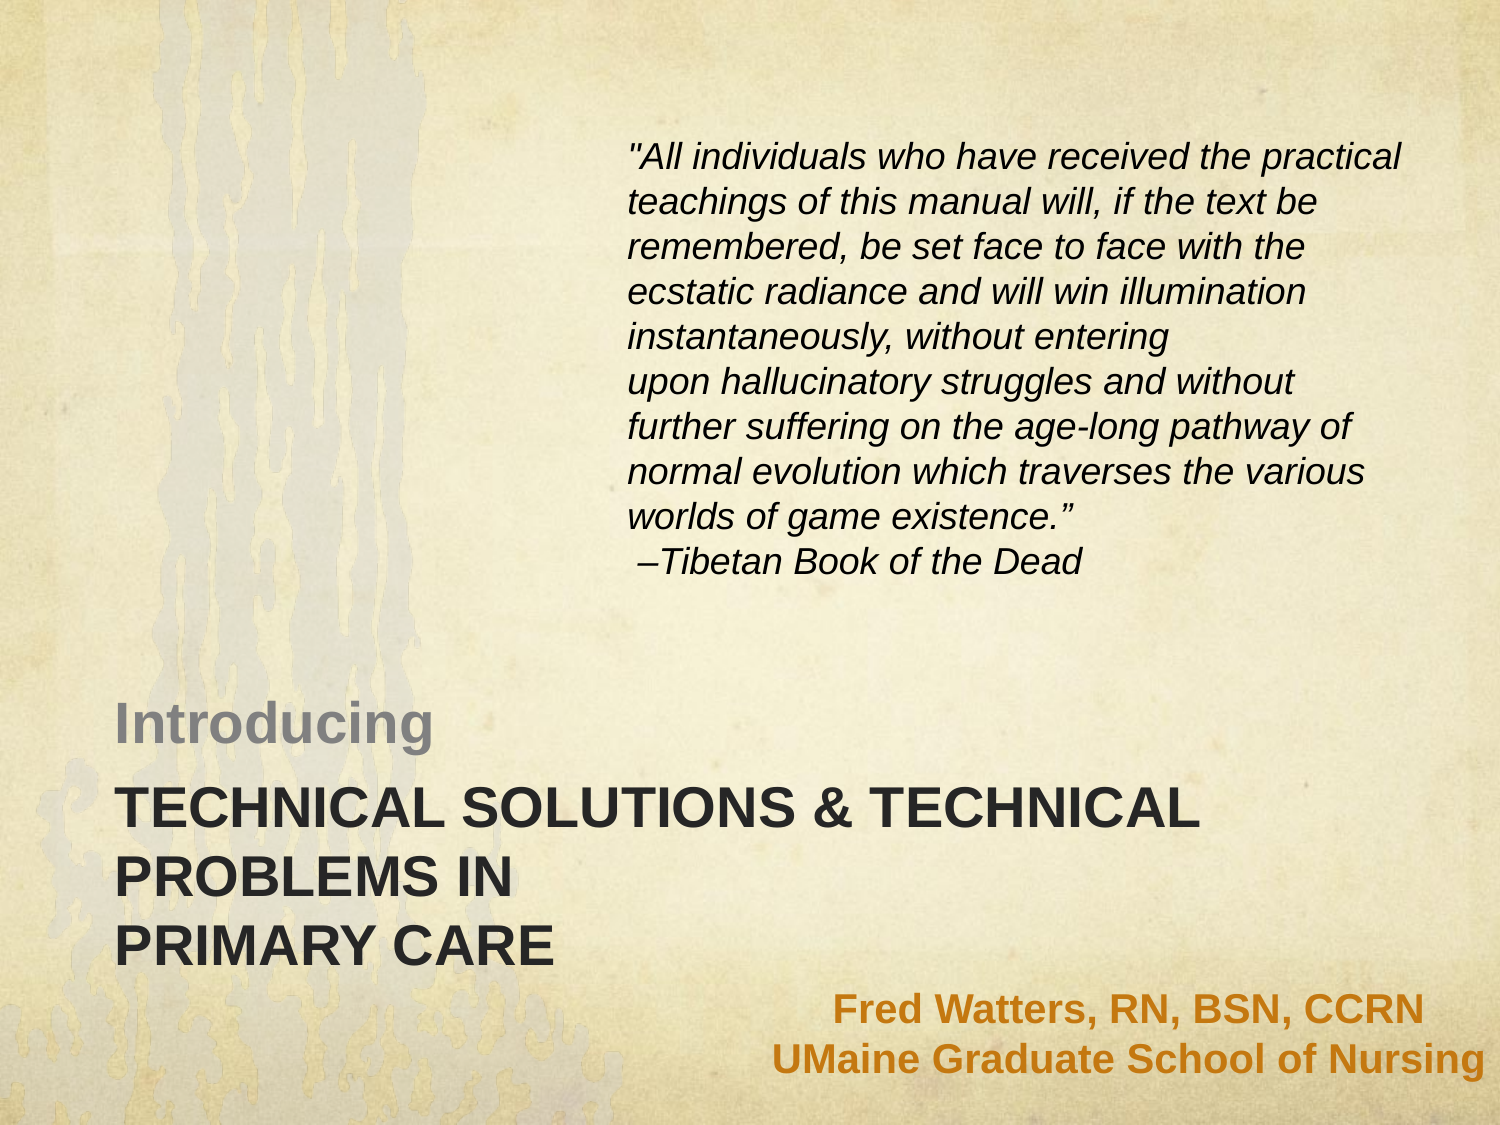

"All individuals who have received the practical teachings of this manual will, if the text be remembered, be set face to face with the ecstatic radiance and will win illumination instantaneously, without entering upon hallucinatory struggles and without further suffering on the age-long pathway of normal evolution which traverses the various worlds of game existence.”
 –Tibetan Book of the Dead
Introducing
# Technical SOLUTIONS & Technical problems in primary Care
Fred Watters, RN, BSN, CCRN
UMaine Graduate School of Nursing